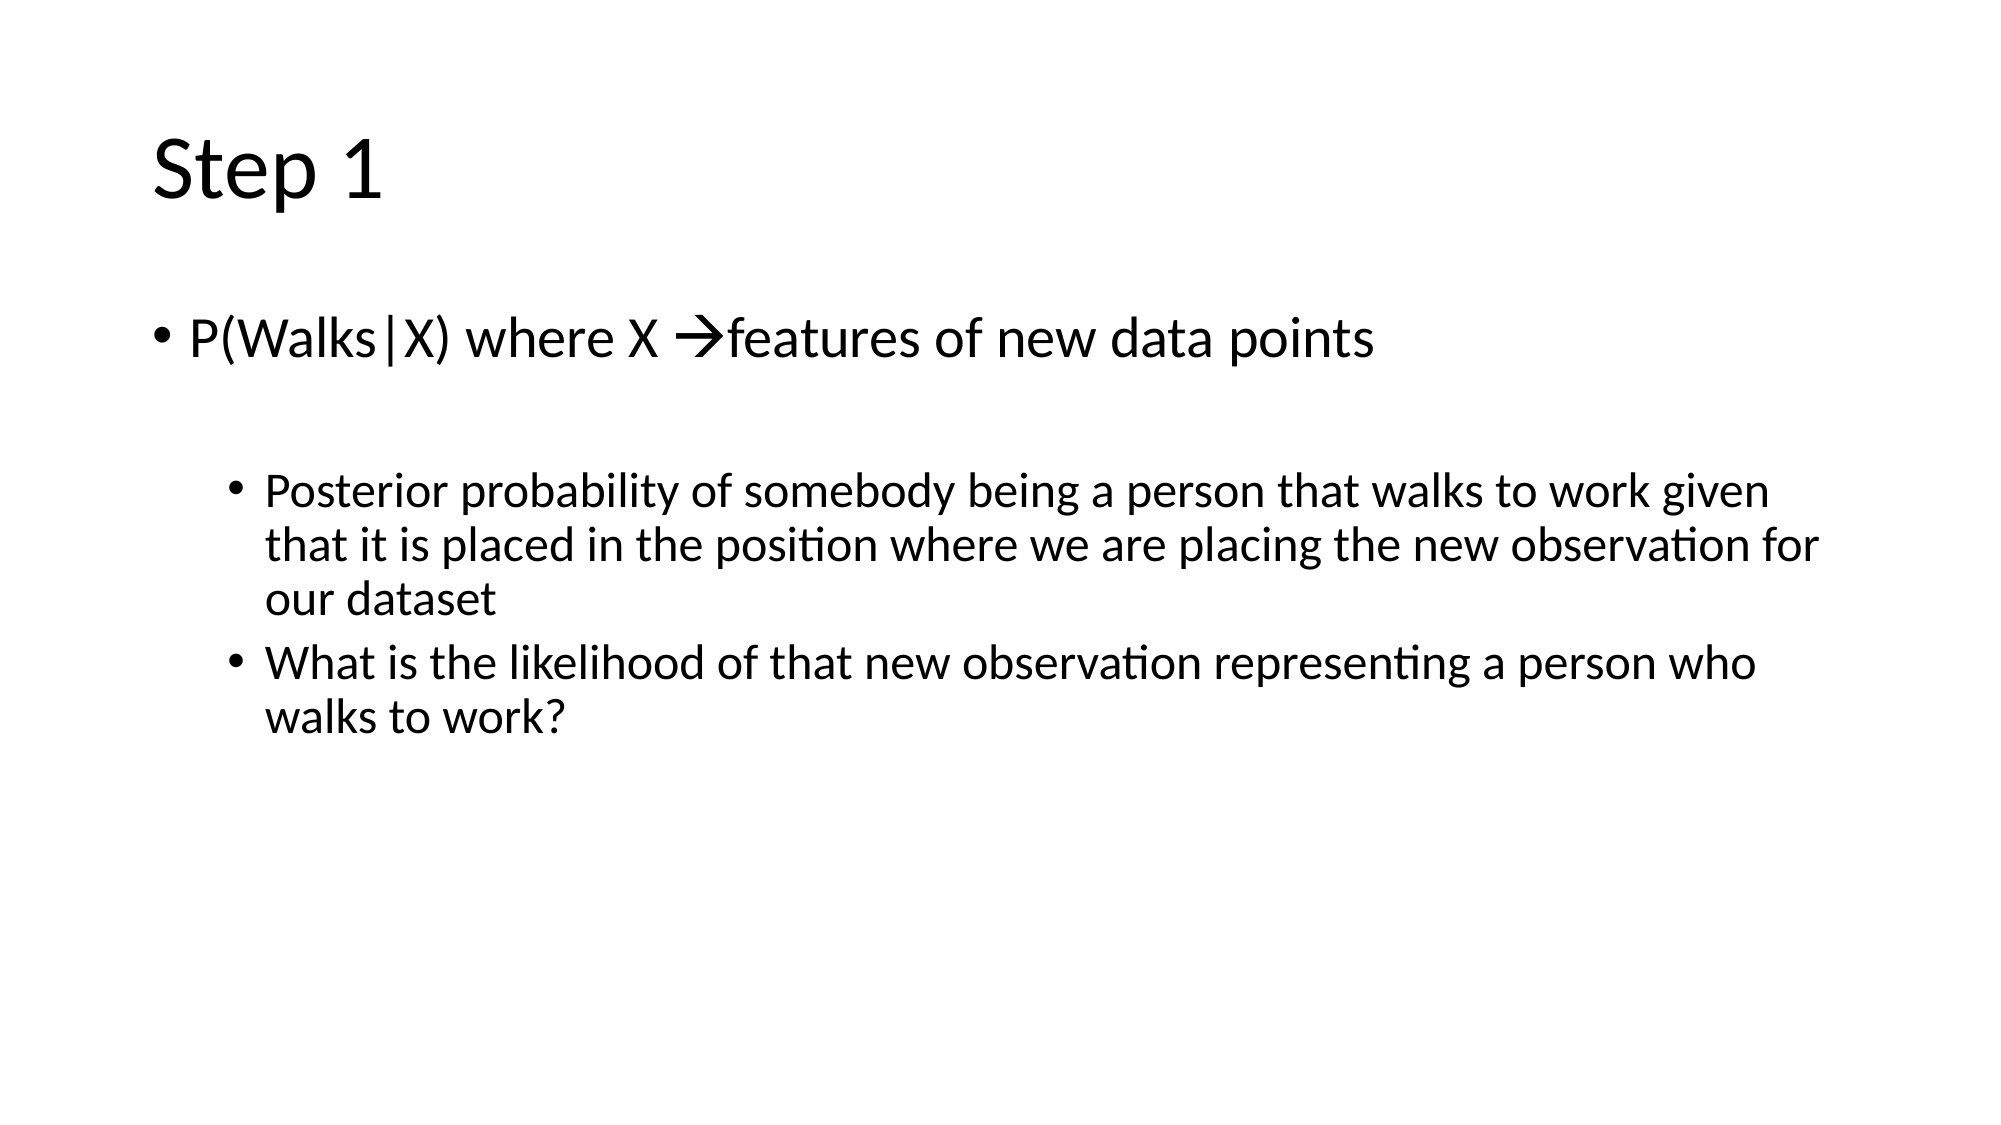

# Step 1
P(Walks|X) where X 🡪features of new data points

Posterior probability of somebody being a person that walks to work given that it is placed in the position where we are placing the new observation for our dataset
What is the likelihood of that new observation representing a person who walks to work?